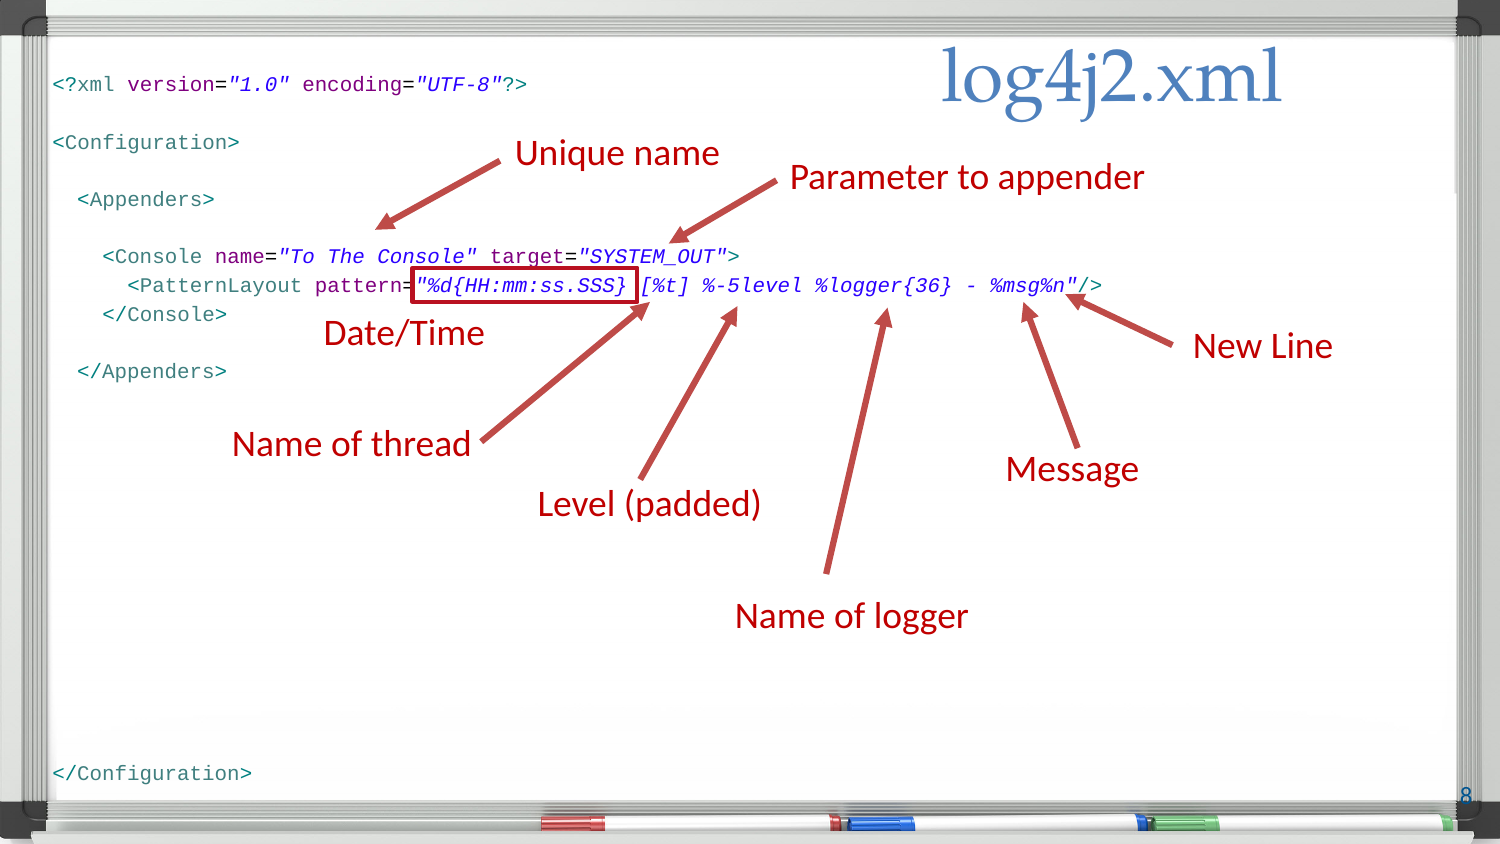

# log4j2.xml
<?xml version="1.0" encoding="UTF-8"?>

<Configuration>

  <Appenders>

    <Console name="To The Console" target="SYSTEM_OUT">
      <PatternLayout pattern="%d{HH:mm:ss.SSS} [%t] %-5level %logger{36} - %msg%n"/>
    </Console>

  </Appenders>

</Configuration>
Unique name
Parameter to appender

Date/Time
New Line
Name of thread
Message
Level (padded)
Name of logger
8